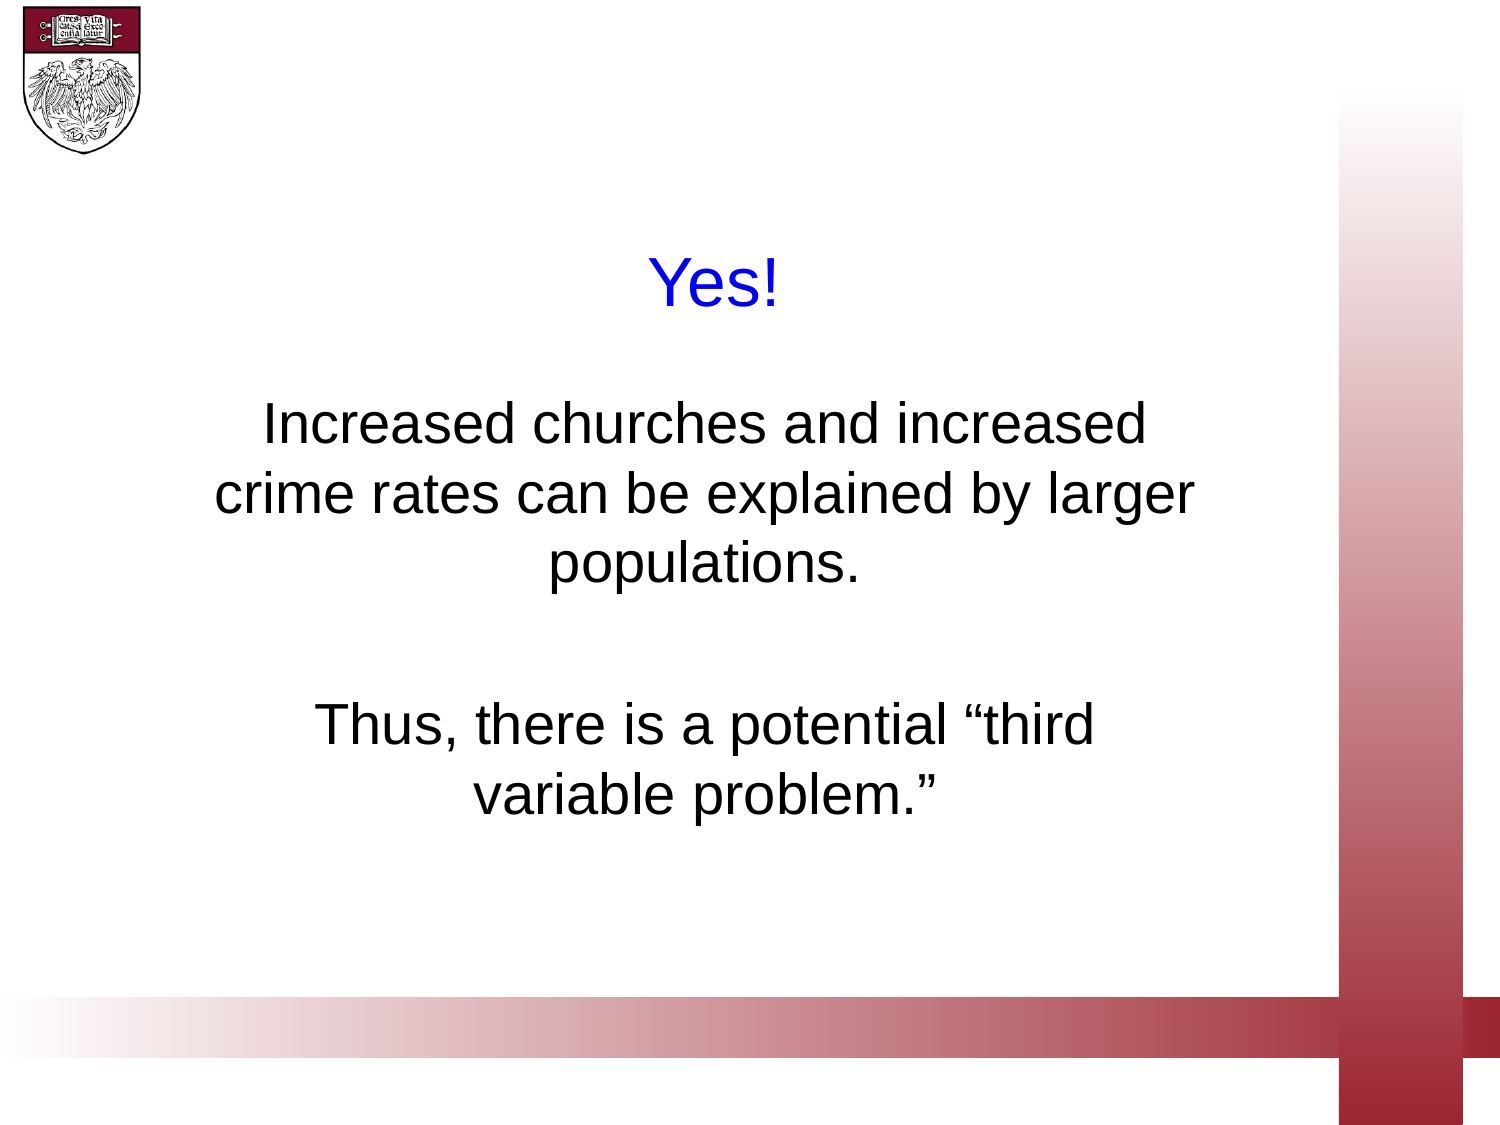

Yes!
Increased churches and increased crime rates can be explained by larger populations.

Thus, there is a potential “third variable problem.”